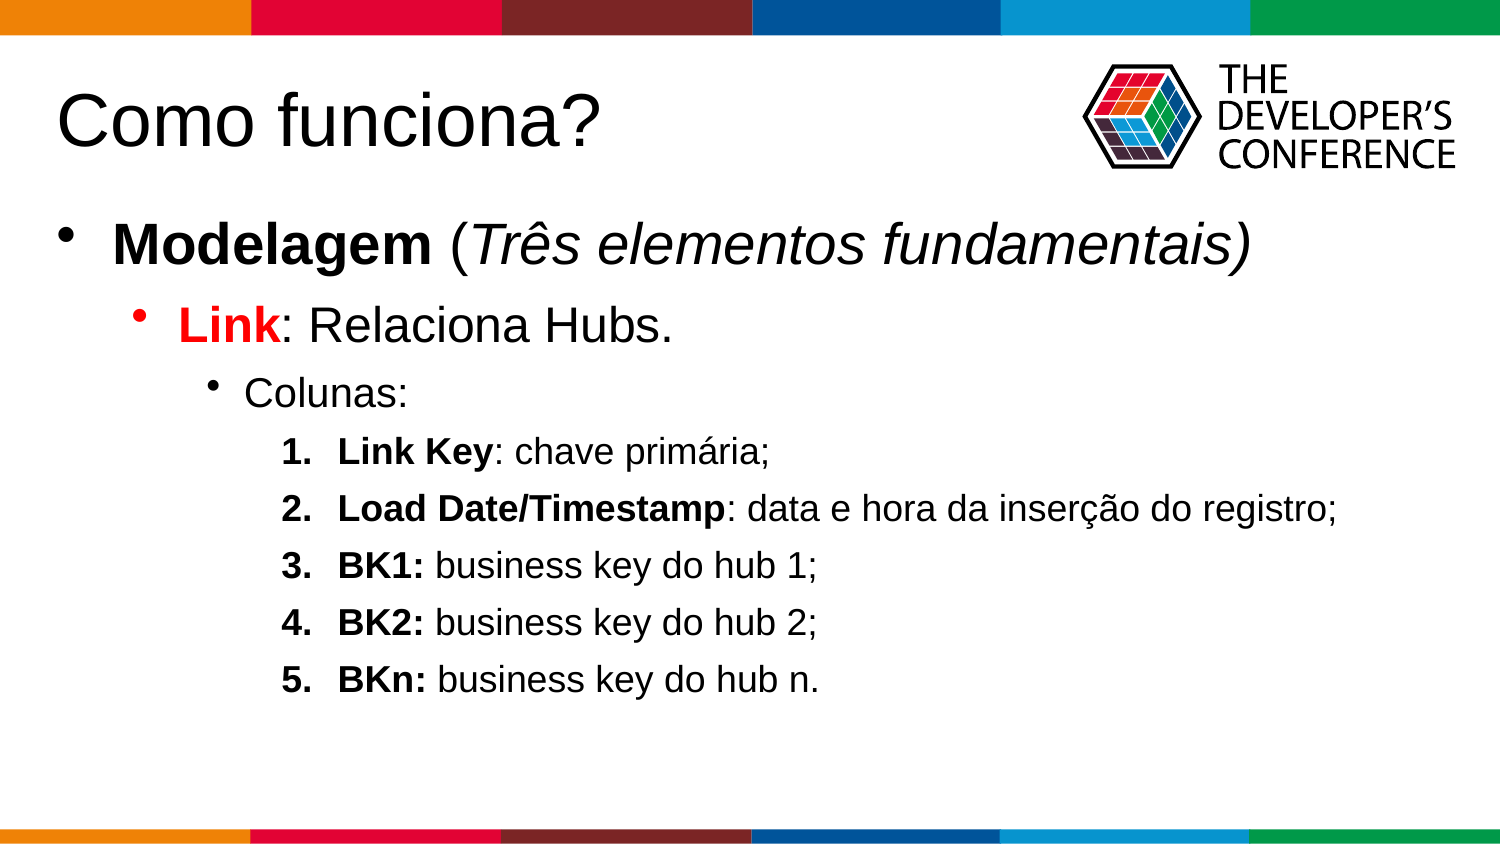

# Como funciona?
Modelagem (Três elementos fundamentais)
Link: Relaciona Hubs.
Colunas:
Link Key: chave primária;
Load Date/Timestamp: data e hora da inserção do registro;
BK1: business key do hub 1;
BK2: business key do hub 2;
BKn: business key do hub n.